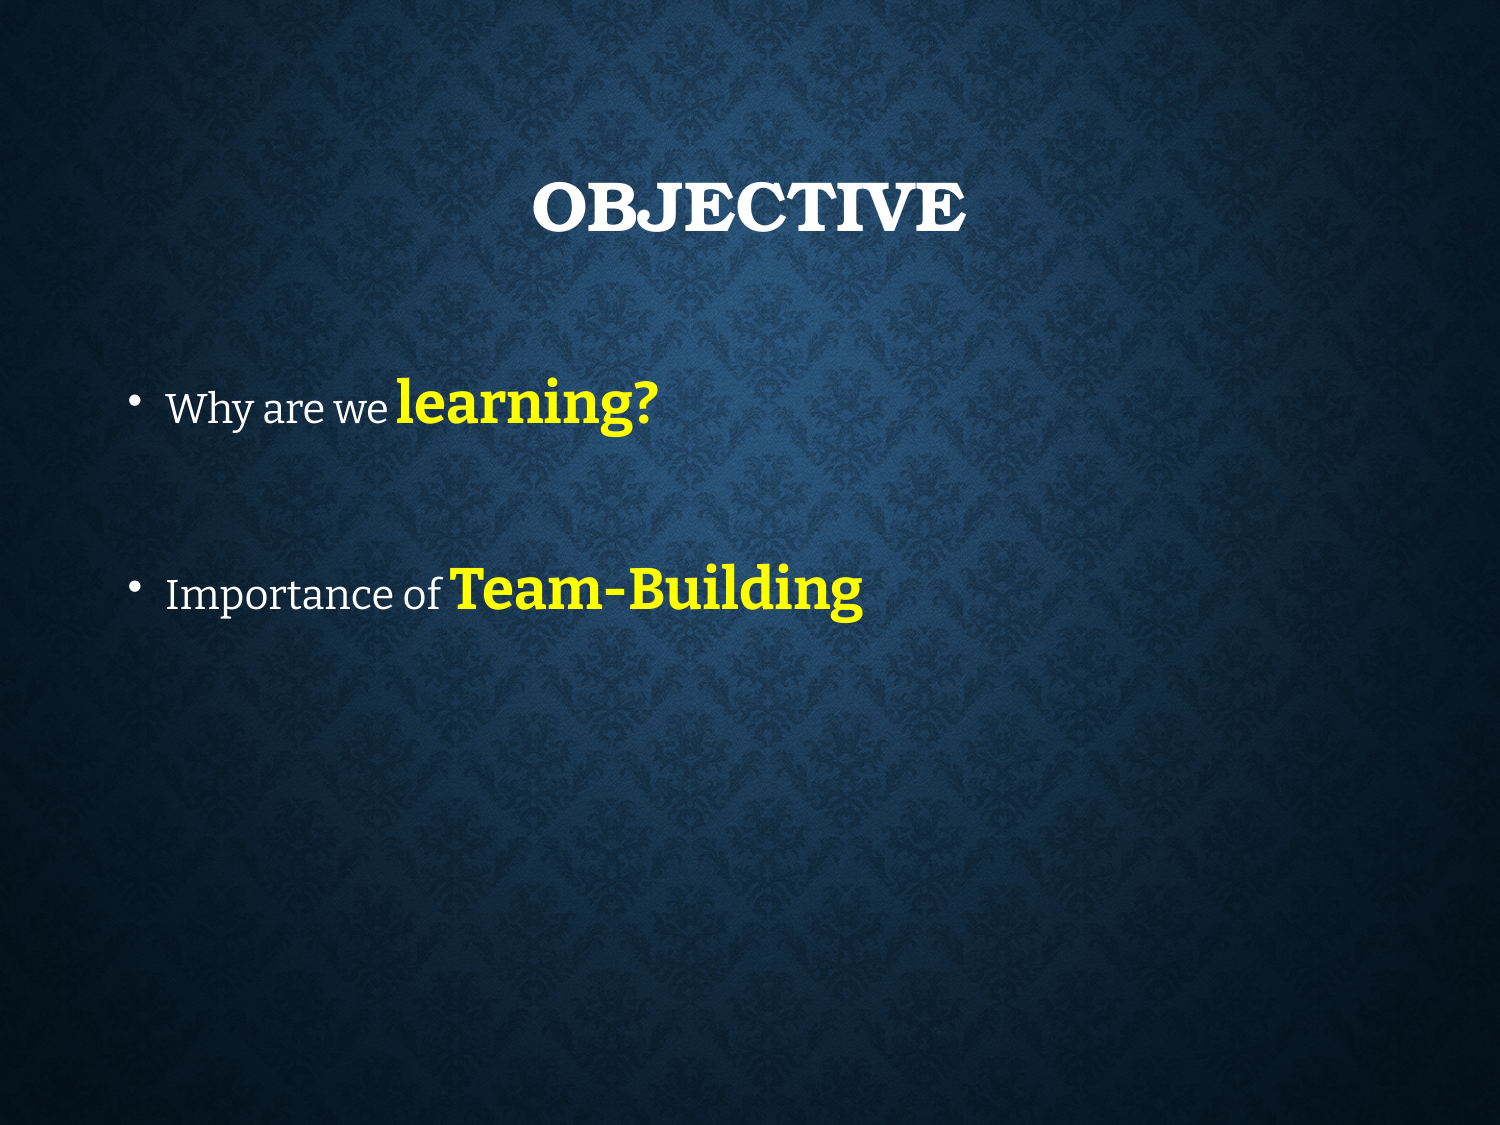

# OBJECTIVE
Why are we learning?

Importance of Team-Building